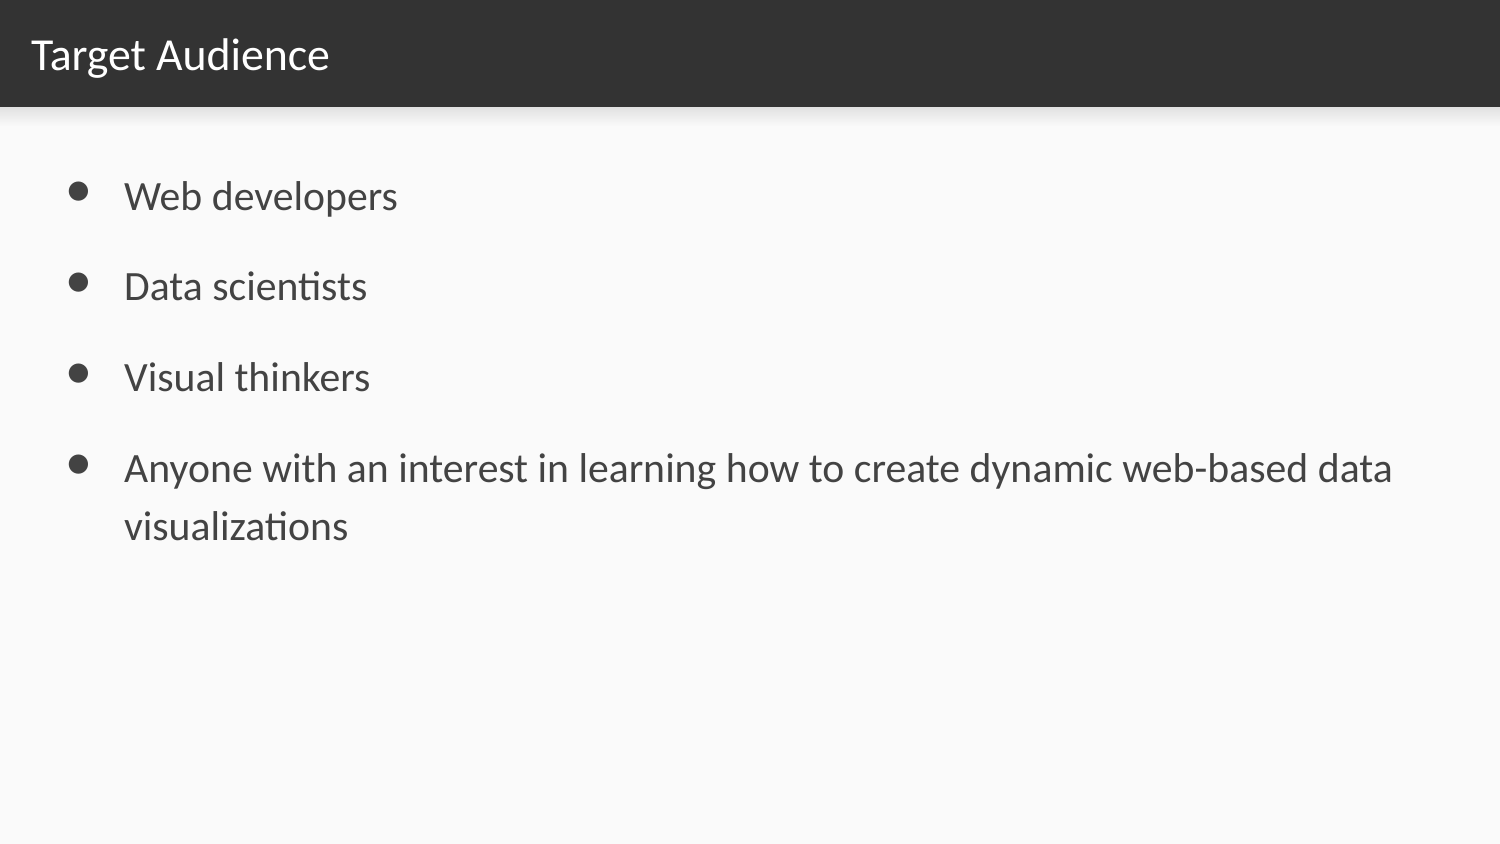

# Target Audience
Web developers
Data scientists
Visual thinkers
Anyone with an interest in learning how to create dynamic web-based data visualizations